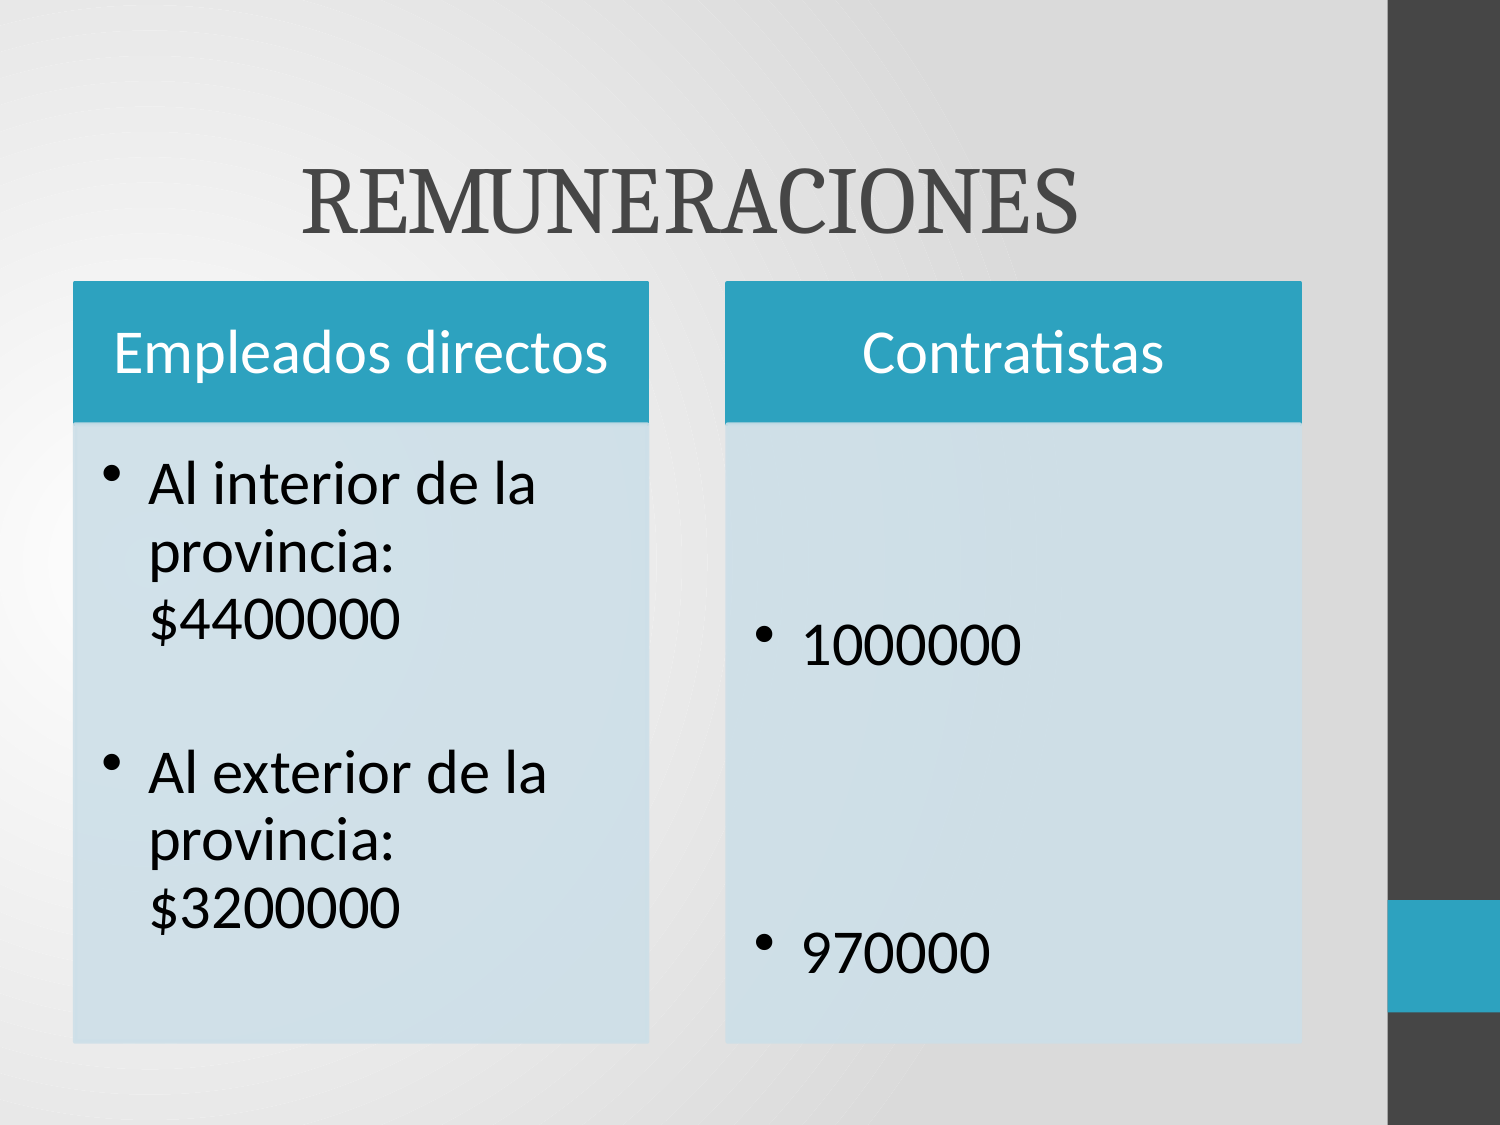

# REMUNERACIONES
Empleados directos
Al interior de la provincia:        $4400000

Al exterior de la provincia:  $3200000
Contratistas

1000000

970000